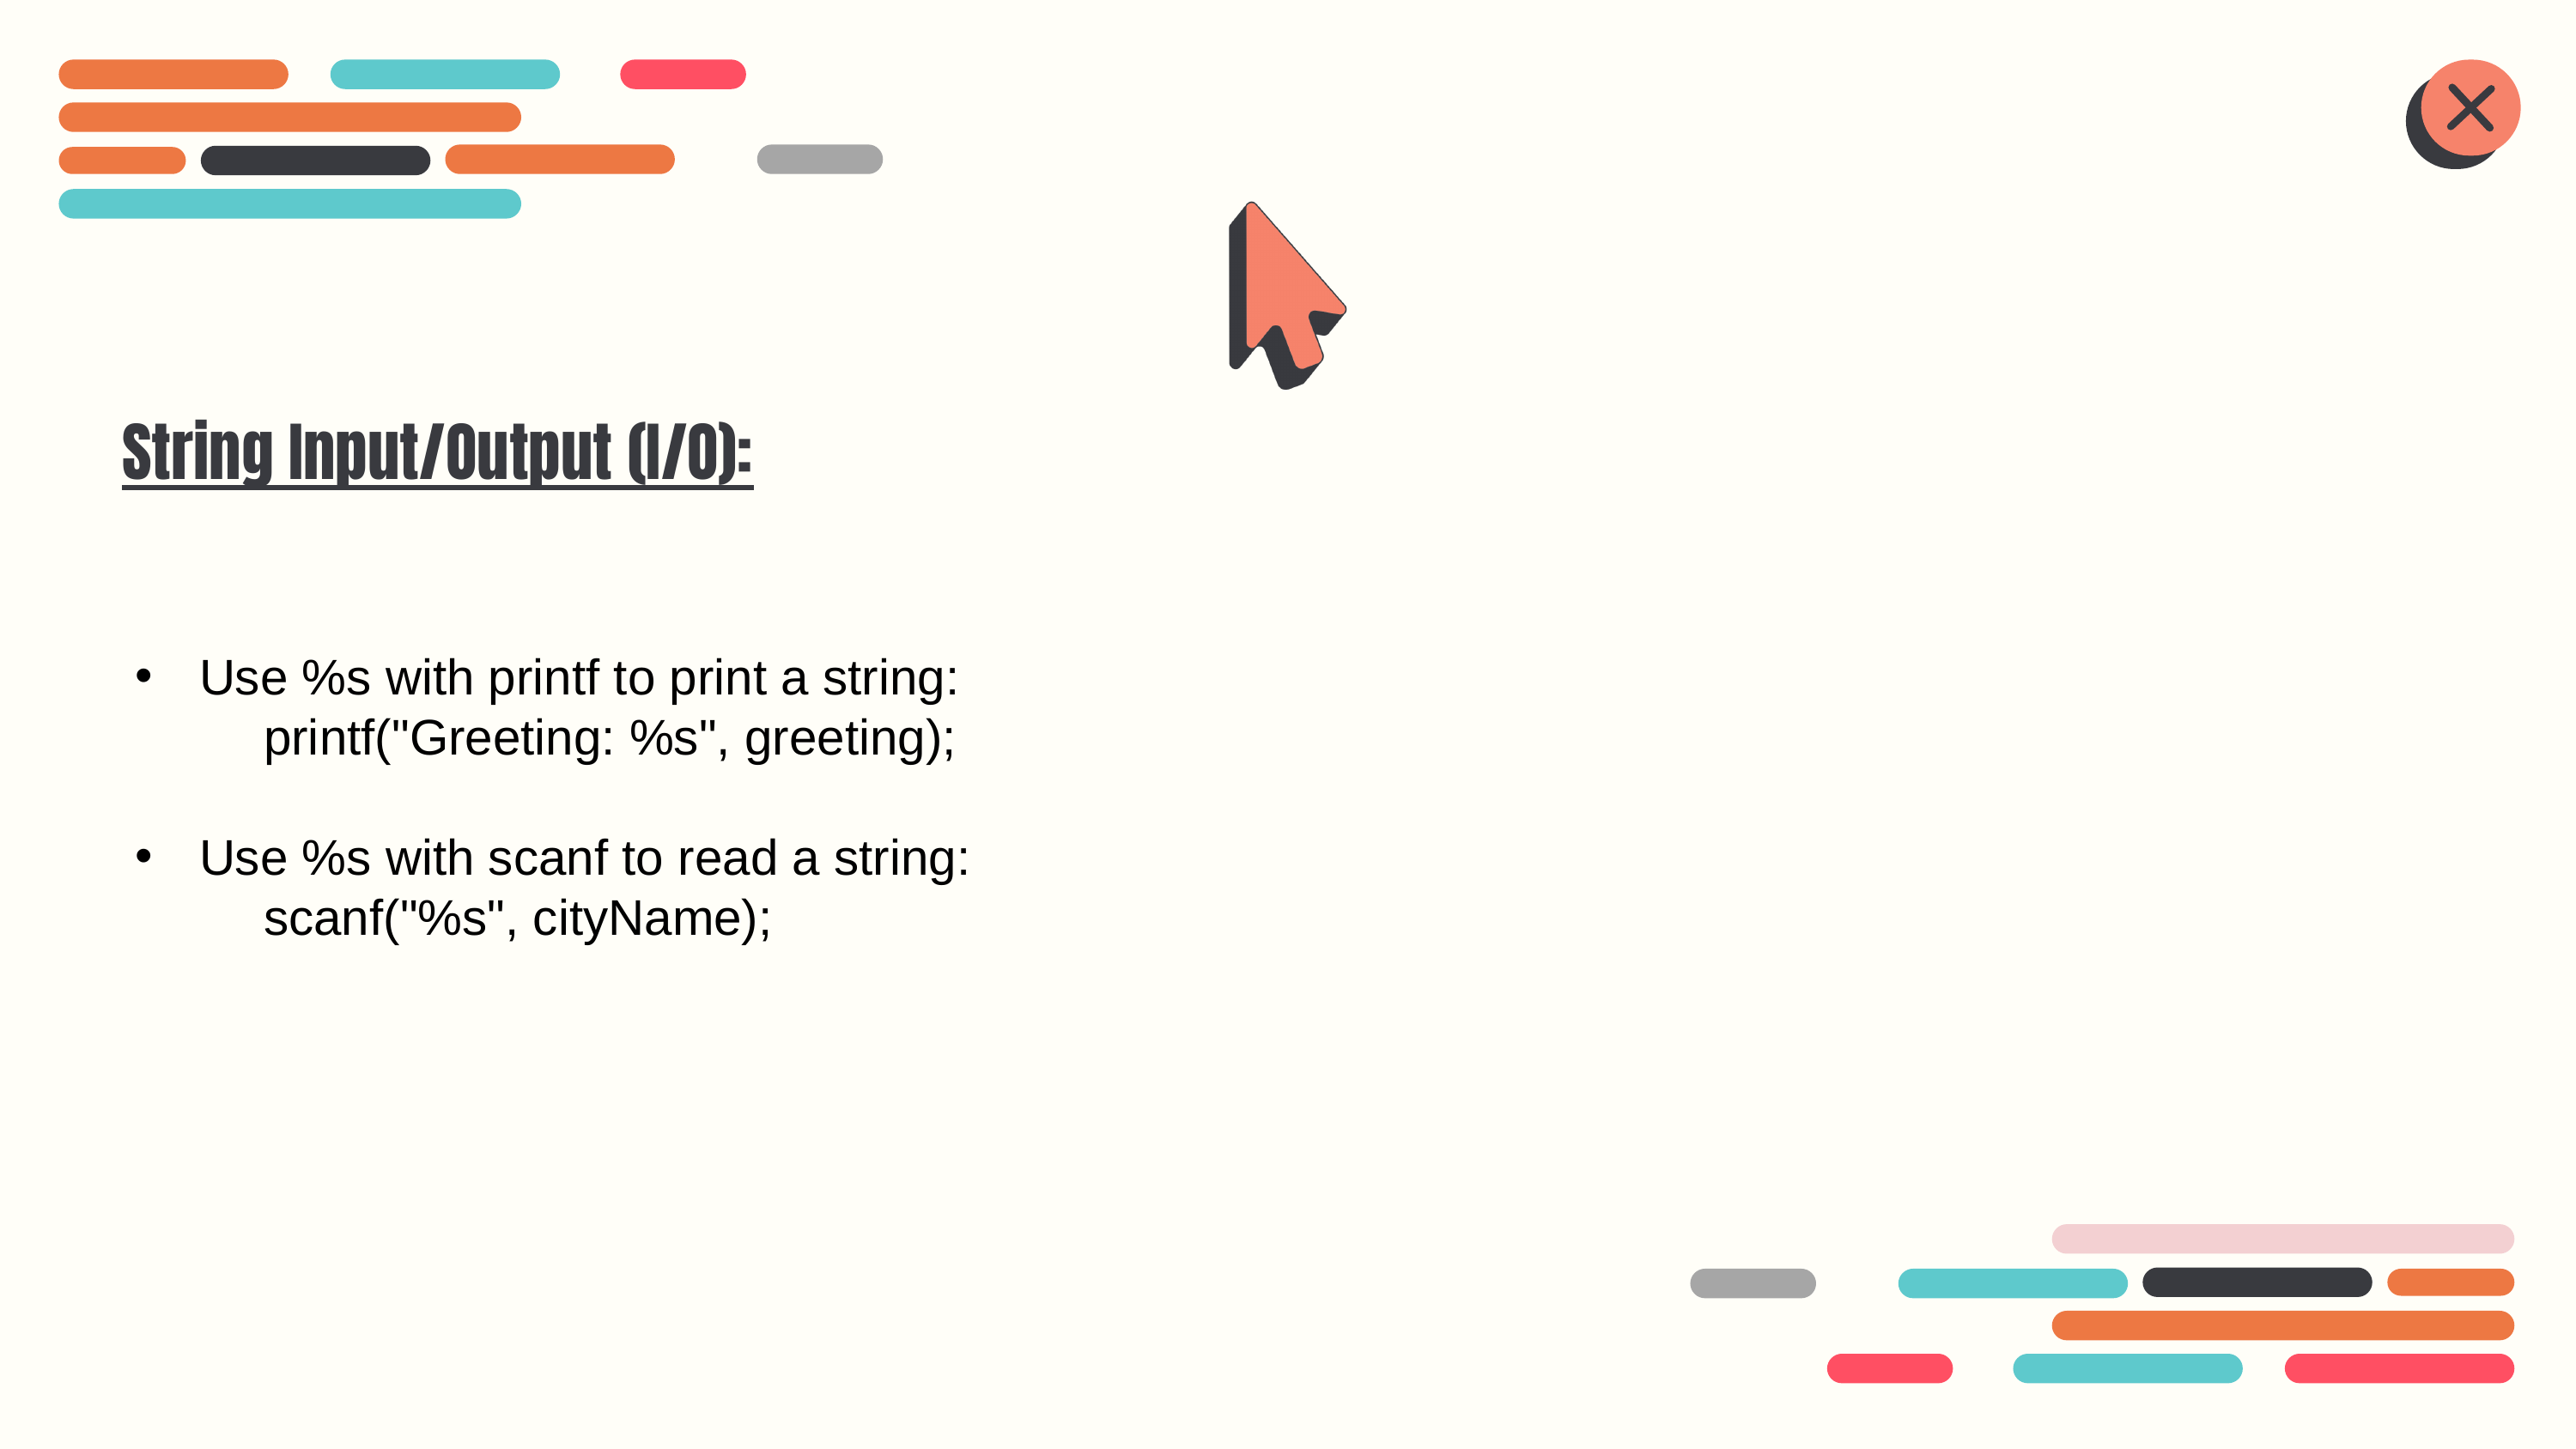

String Input/Output (I/O):
Use %s with printf to print a string:
	printf("Greeting: %s", greeting);

Use %s with scanf to read a string:
	scanf("%s", cityName);